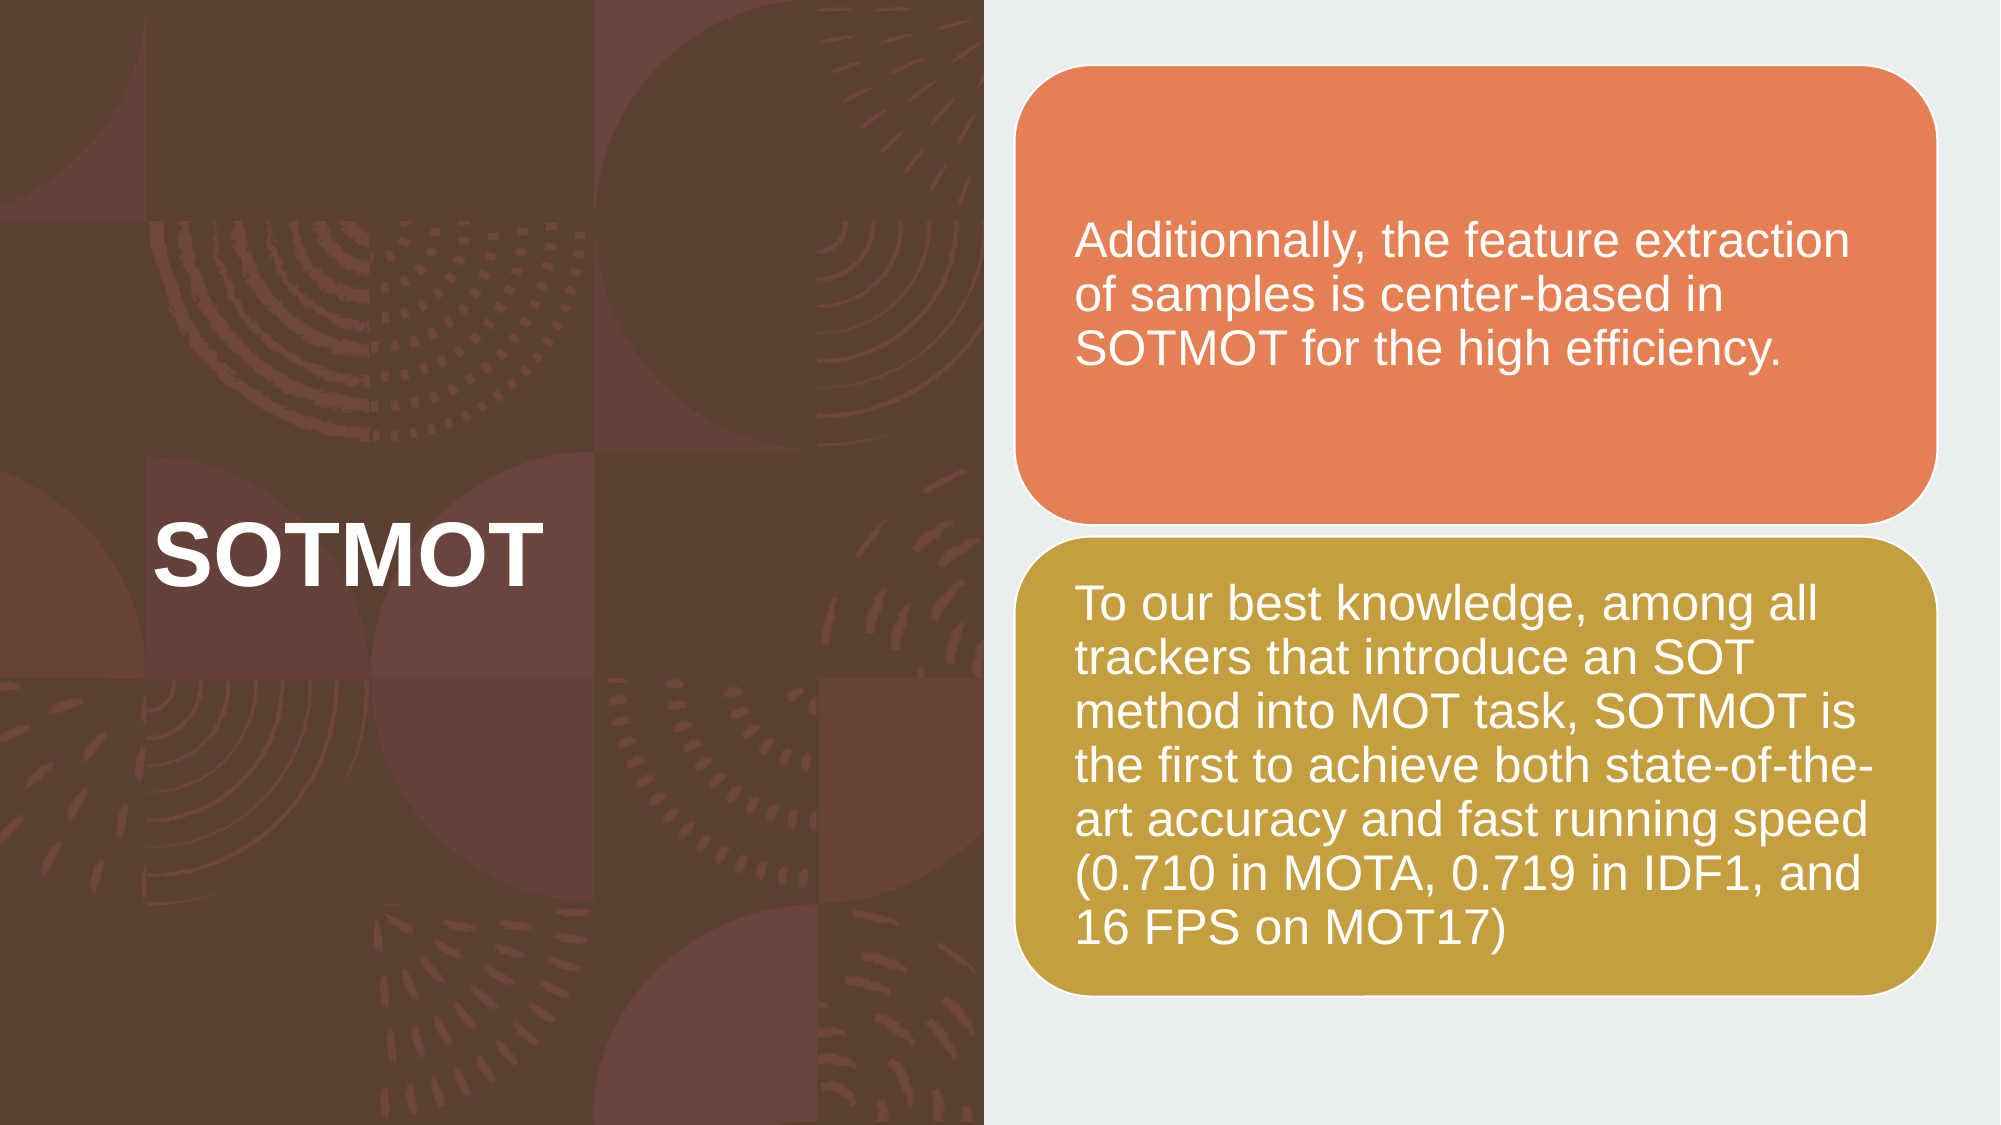

Additionnally, the feature extraction of samples is center-based in SOTMOT for the high efficiency.
To our best knowledge, among all trackers that introduce an SOT method into MOT task, SOTMOT is the first to achieve both state-of-the-art accuracy and fast running speed (0.710 in MOTA, 0.719 in IDF1, and 16 FPS on MOT17)
# SOTMOT